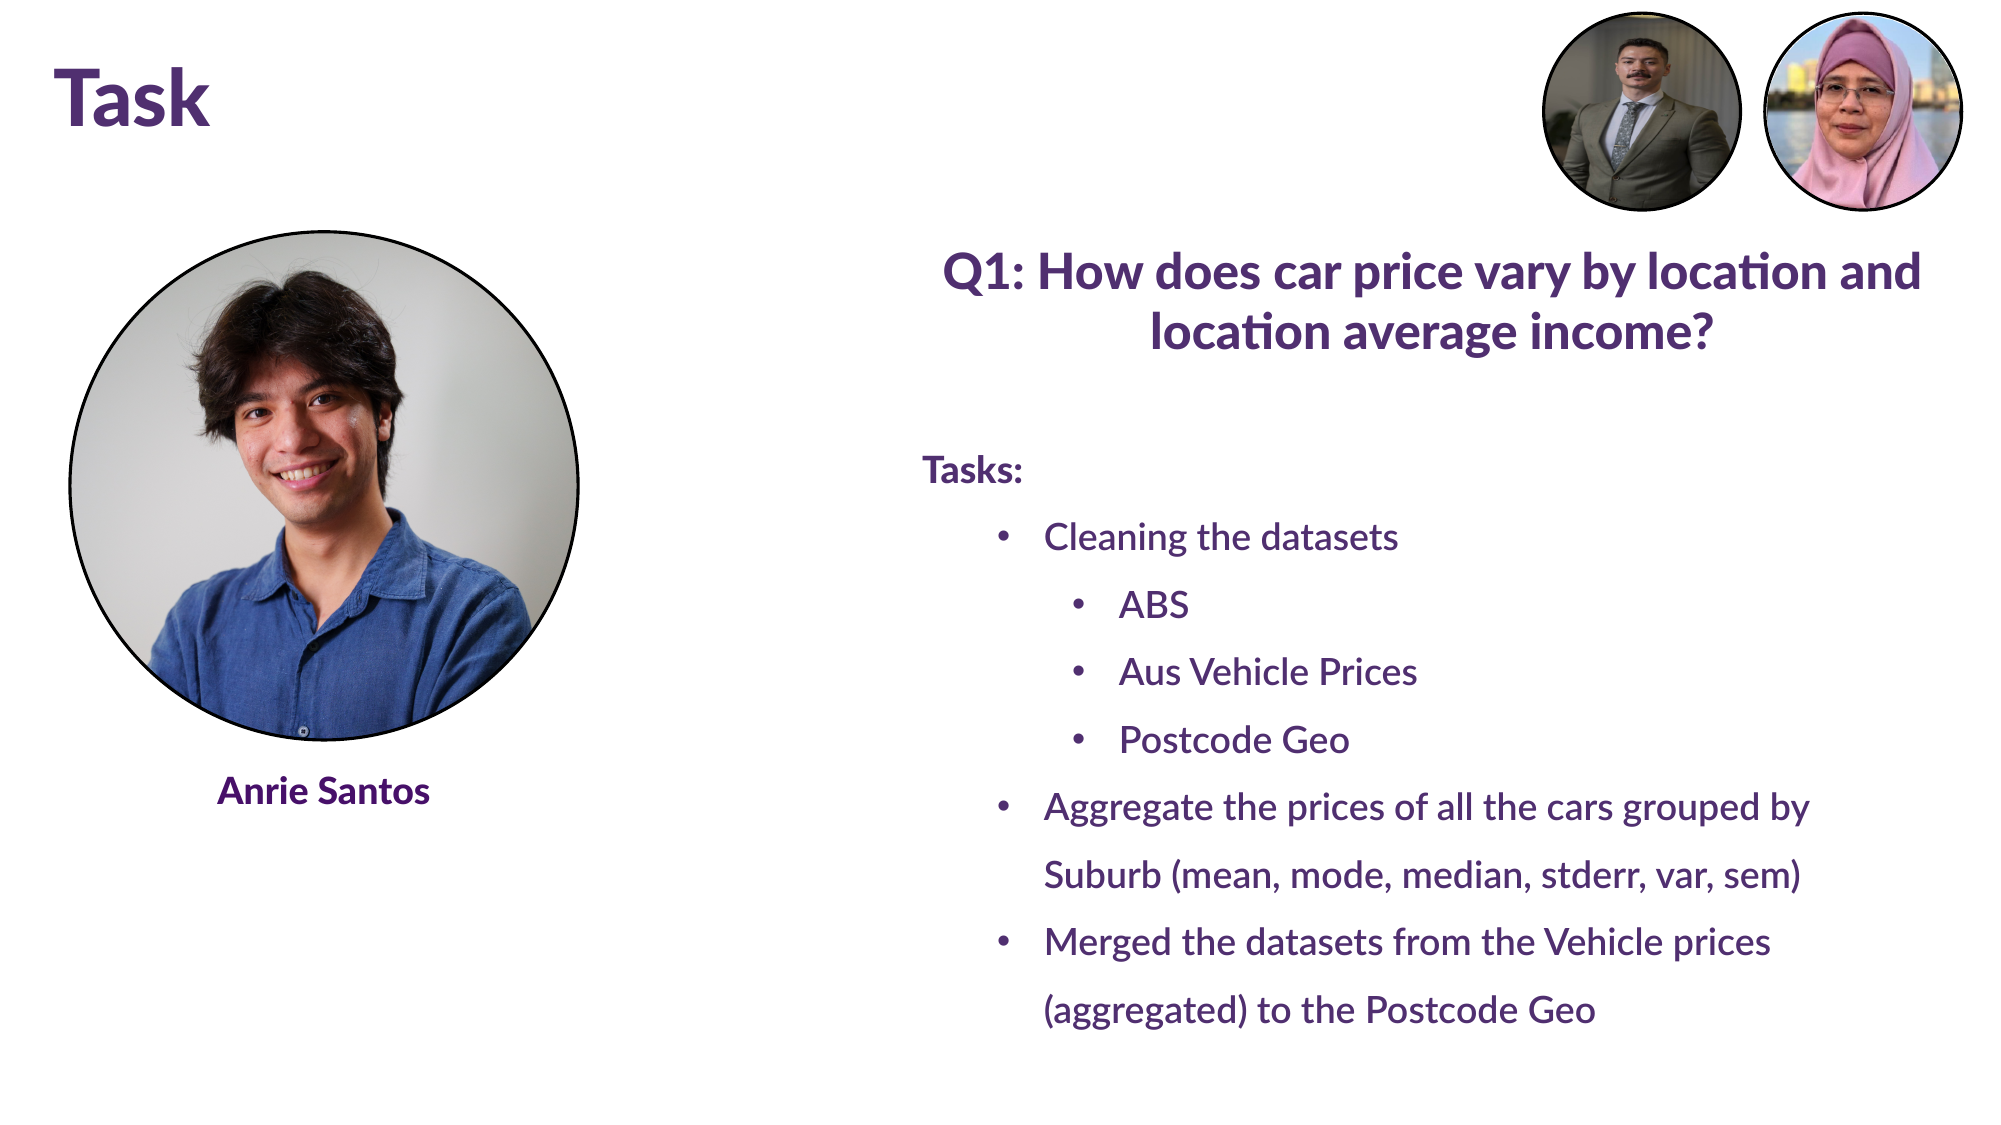

Task

Q1: How does car price vary by location and location average income?
Tasks:
Cleaning the datasets
ABS
Aus Vehicle Prices
Postcode Geo
Aggregate the prices of all the cars grouped by Suburb (mean, mode, median, stderr, var, sem)
Merged the datasets from the Vehicle prices (aggregated) to the Postcode Geo
Anrie Santos